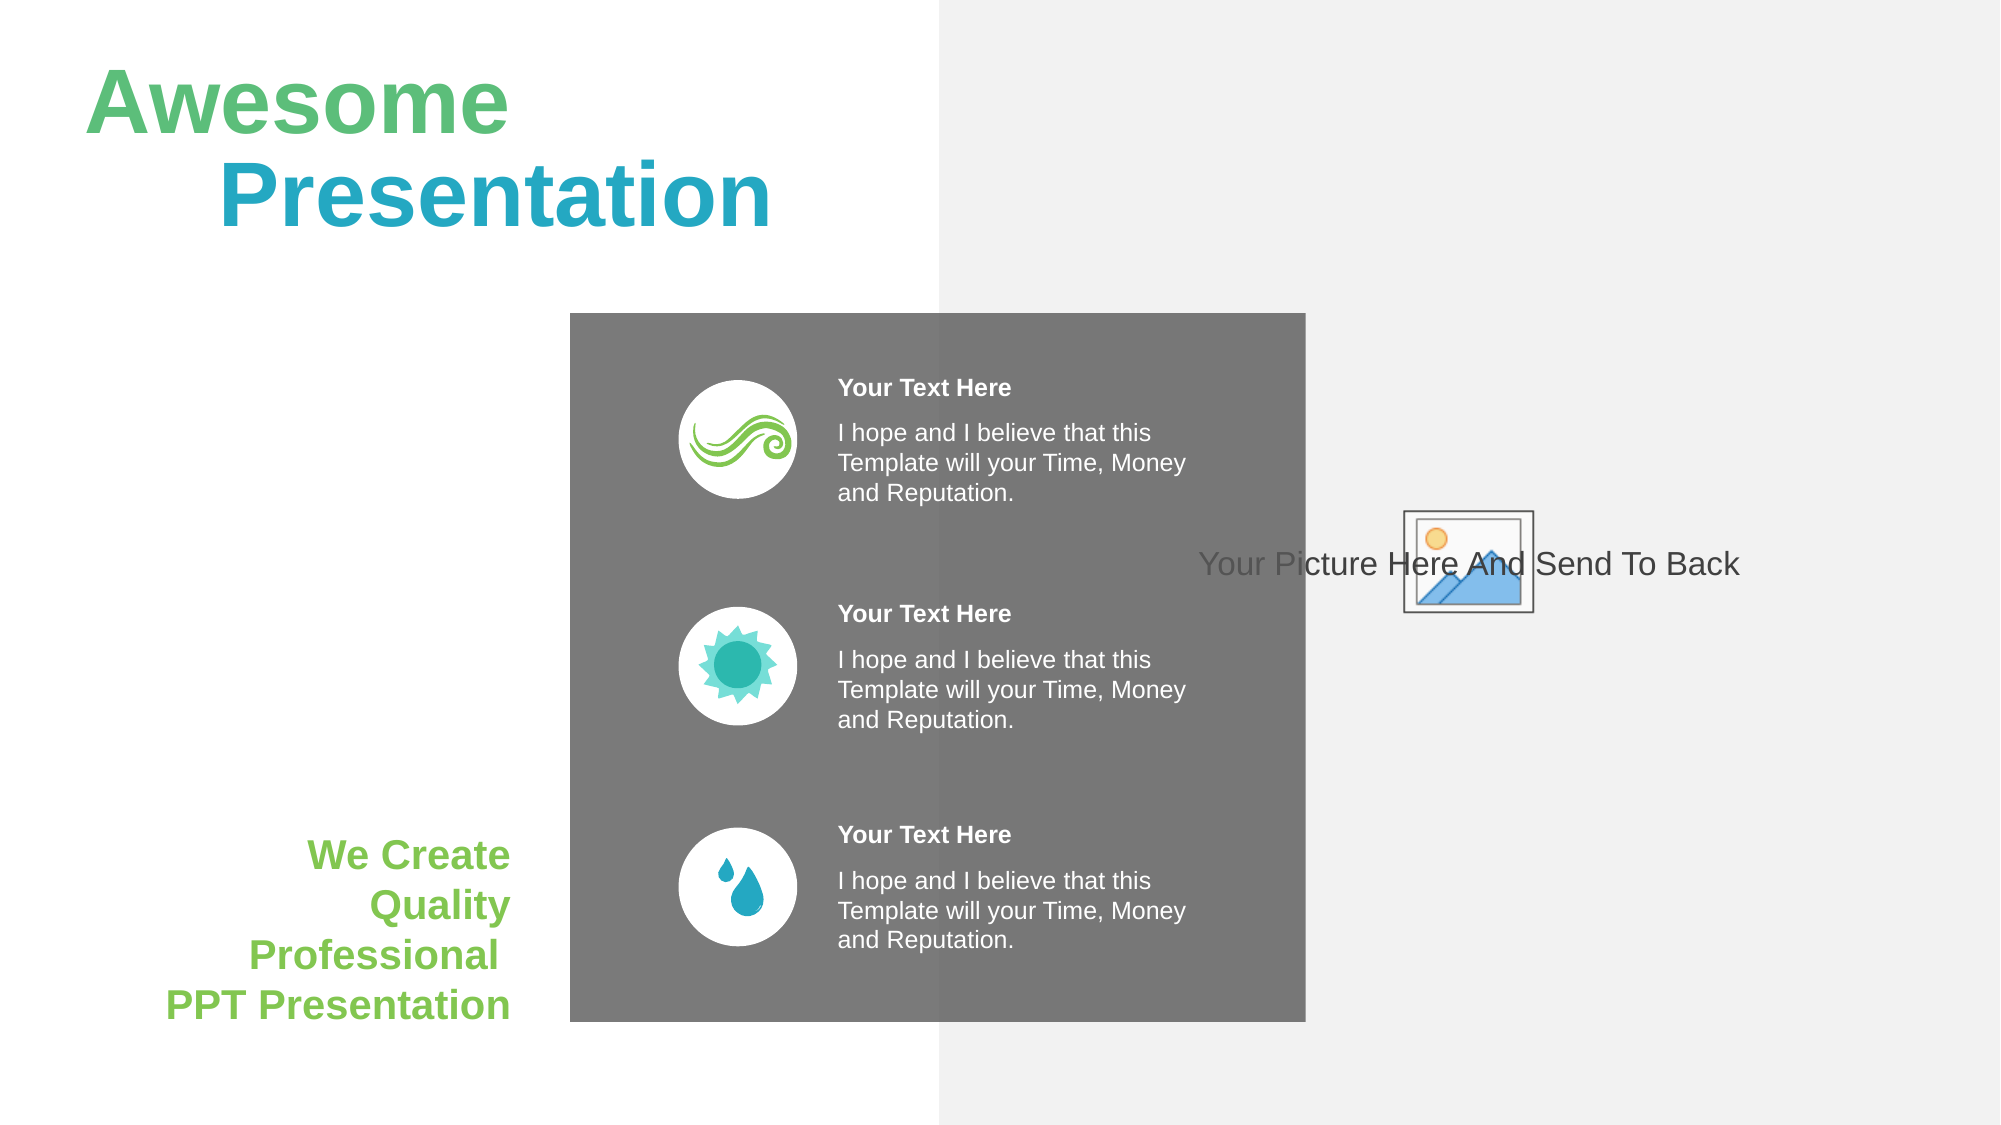

Awesome
# Presentation

Your Text Here
I hope and I believe that this Template will your Time, Money and Reputation.

Your Text Here
I hope and I believe that this Template will your Time, Money and Reputation.

Your Text Here
I hope and I believe that this Template will your Time, Money and Reputation.
We Create
Quality Professional
PPT Presentation